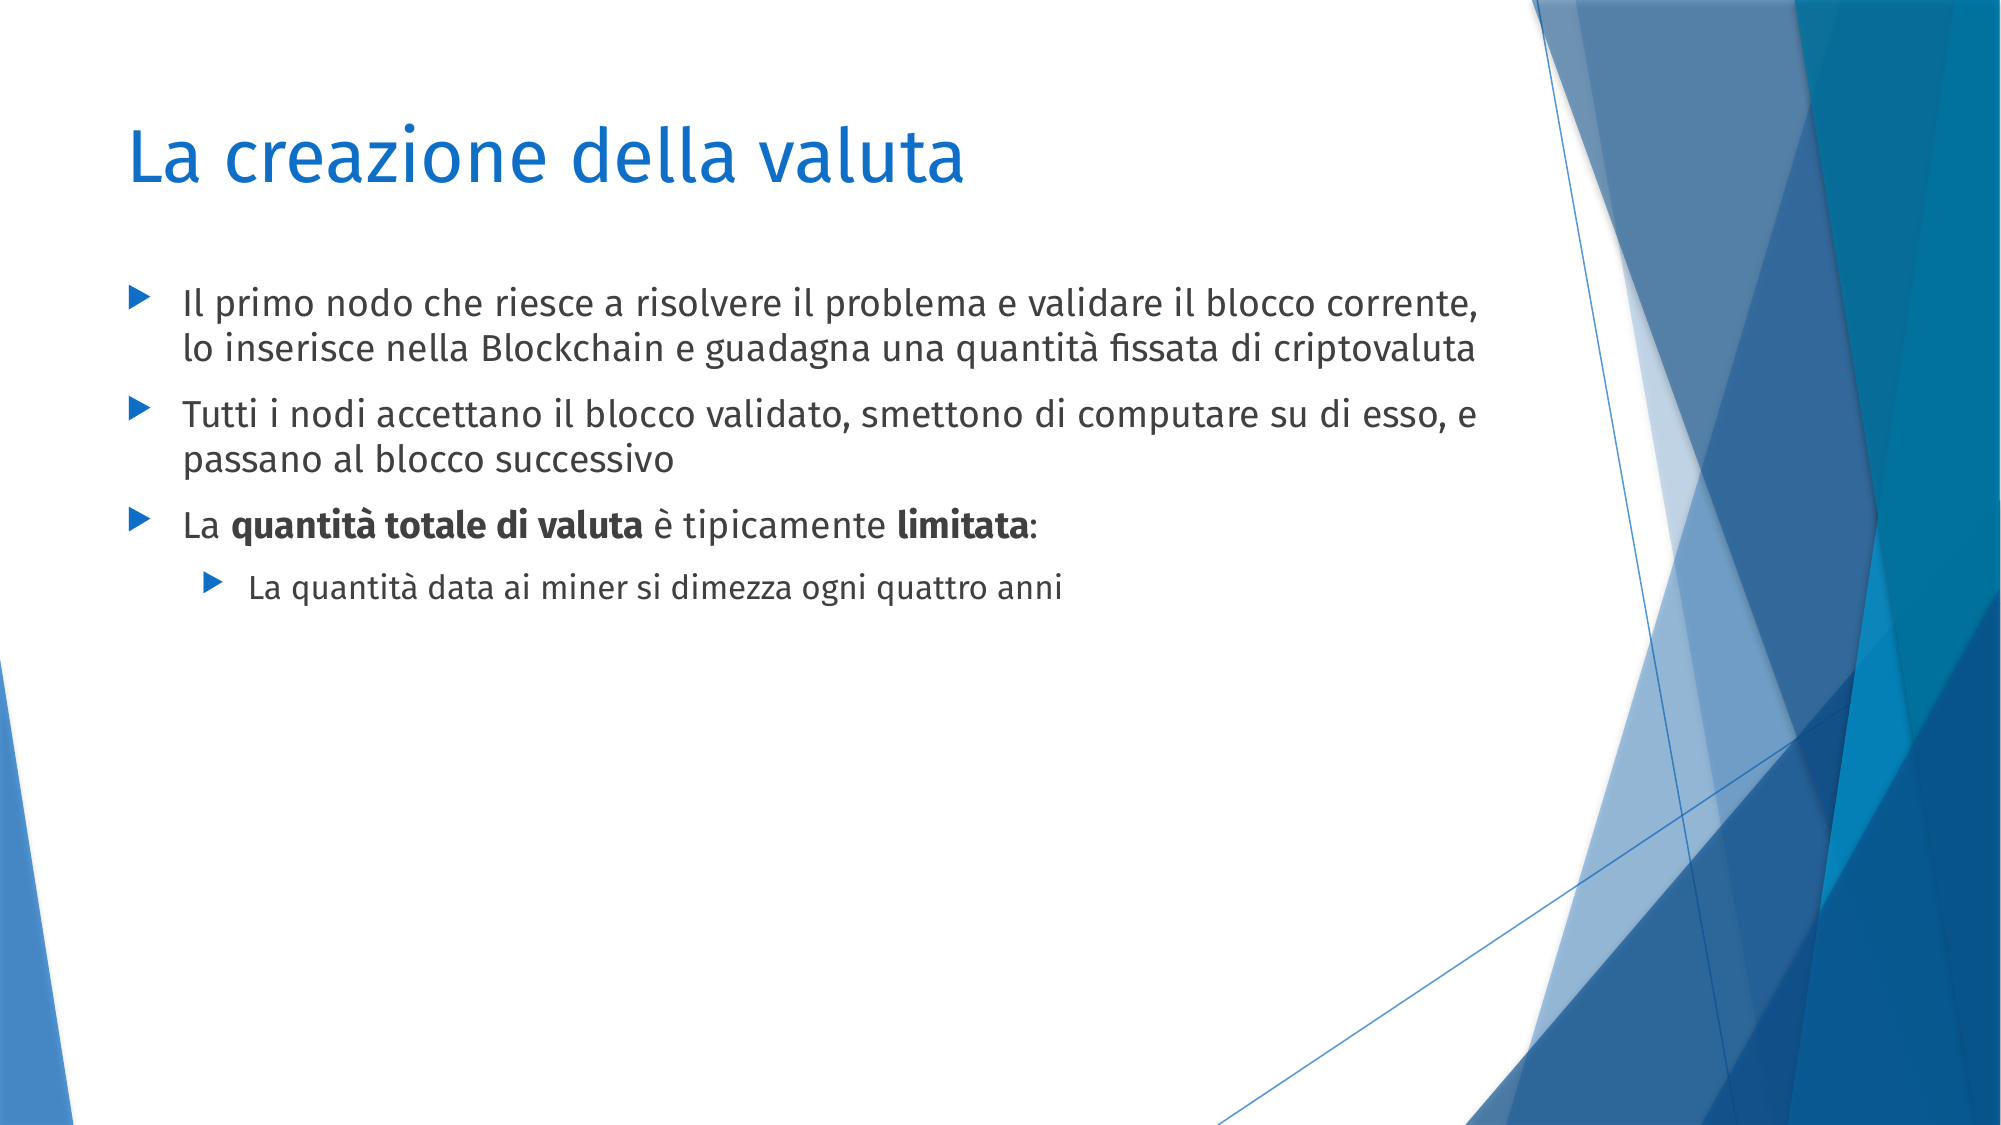

# La creazione della valuta
Il primo nodo che riesce a risolvere il problema e validare il blocco corrente, lo inserisce nella Blockchain e guadagna una quantità fissata di criptovaluta
Tutti i nodi accettano il blocco validato, smettono di computare su di esso, e passano al blocco successivo
La quantità totale di valuta è tipicamente limitata:
La quantità data ai miner si dimezza ogni quattro anni